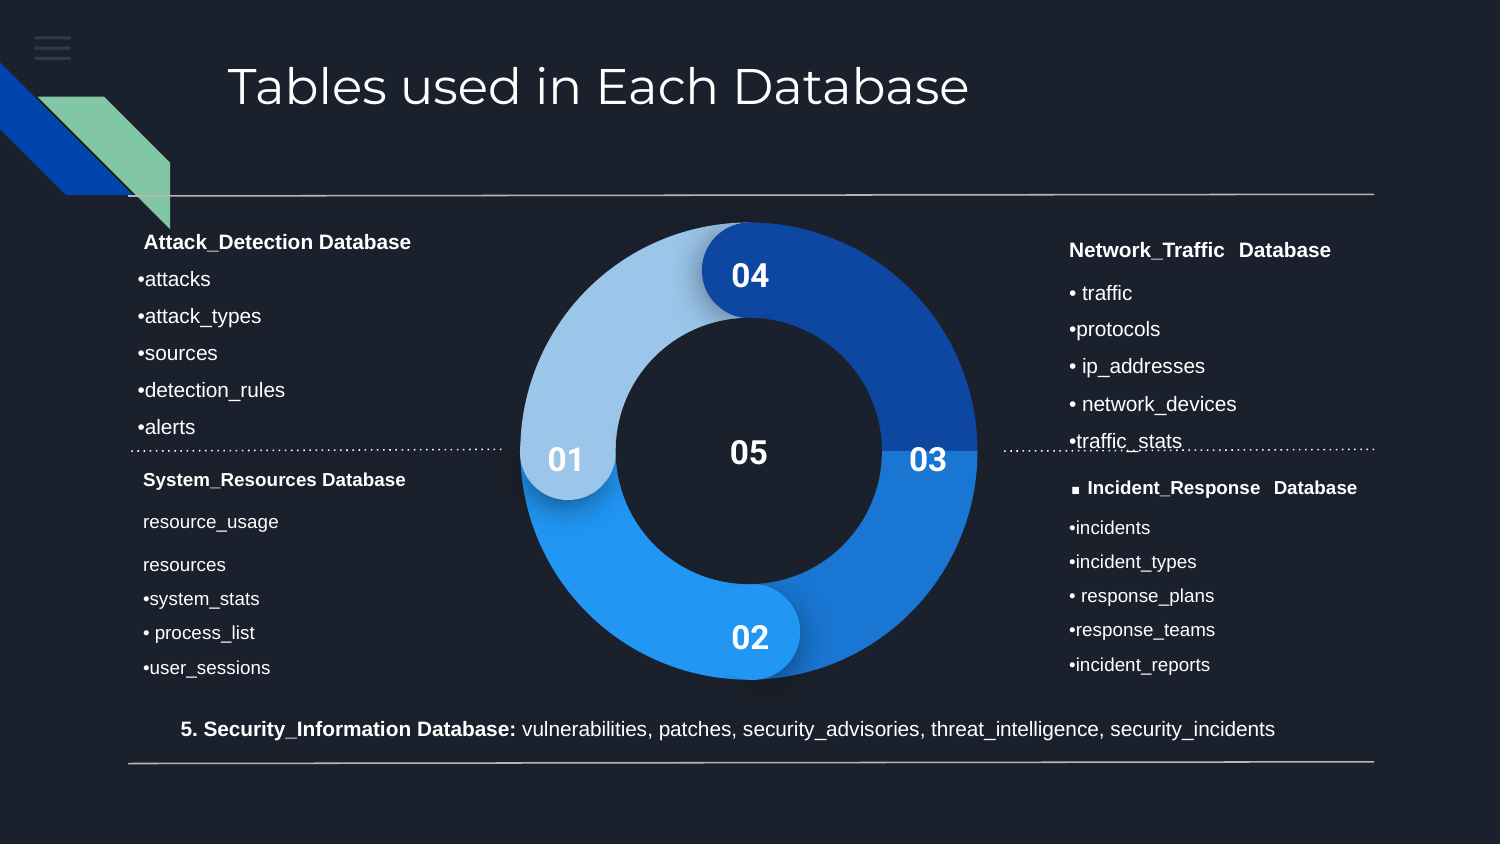

# Tables used in Each Database
Network_Traffic Database
• traffic
•protocols
• ip_addresses
• network_devices
•traffic_stats

 Attack_Detection Database
•attacks
•attack_types
•sources
•detection_rules
•alerts

04
05

. Incident_Response Database
•incidents
•incident_types
• response_plans
•response_teams
•incident_reports
01
03
System_Resources Database
resource_usage
resources
•system_stats
• process_list
•user_sessions

02
5. Security_Information Database: vulnerabilities, patches, security_advisories, threat_intelligence, security_incidents